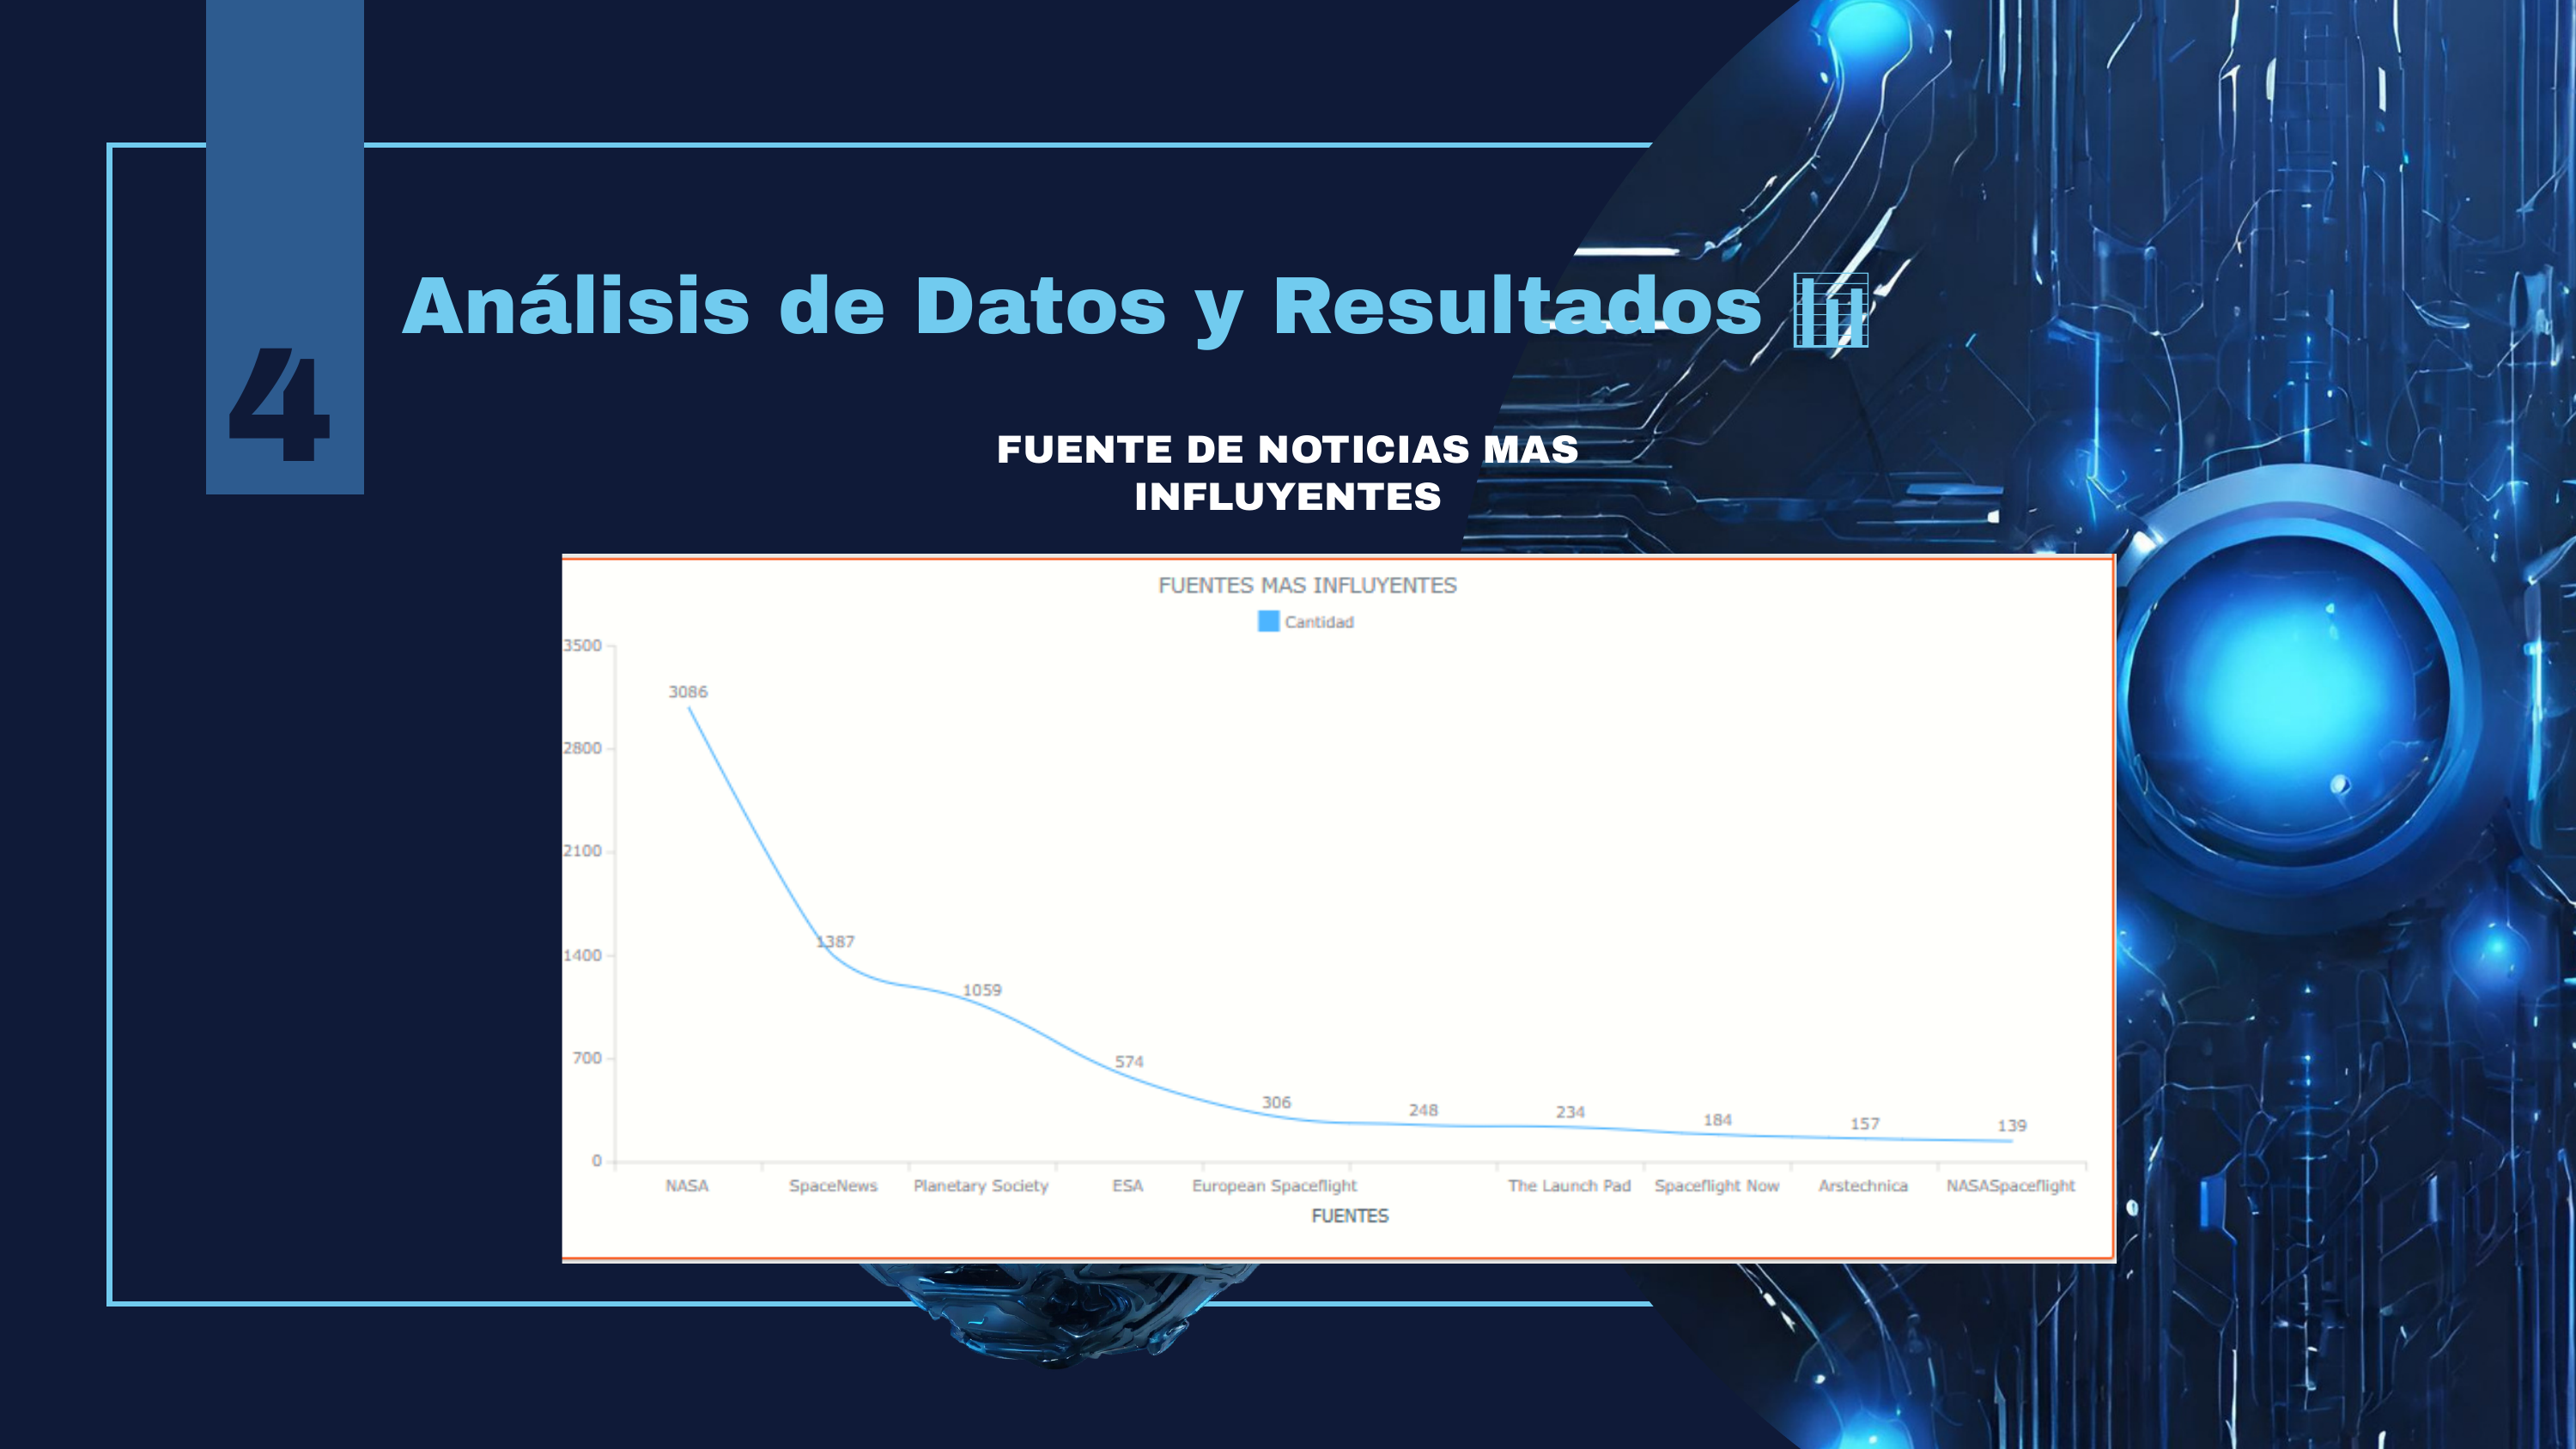

Análisis de Datos y Resultados 📊
4

FUENTE DE NOTICIAS MAS INFLUYENTES